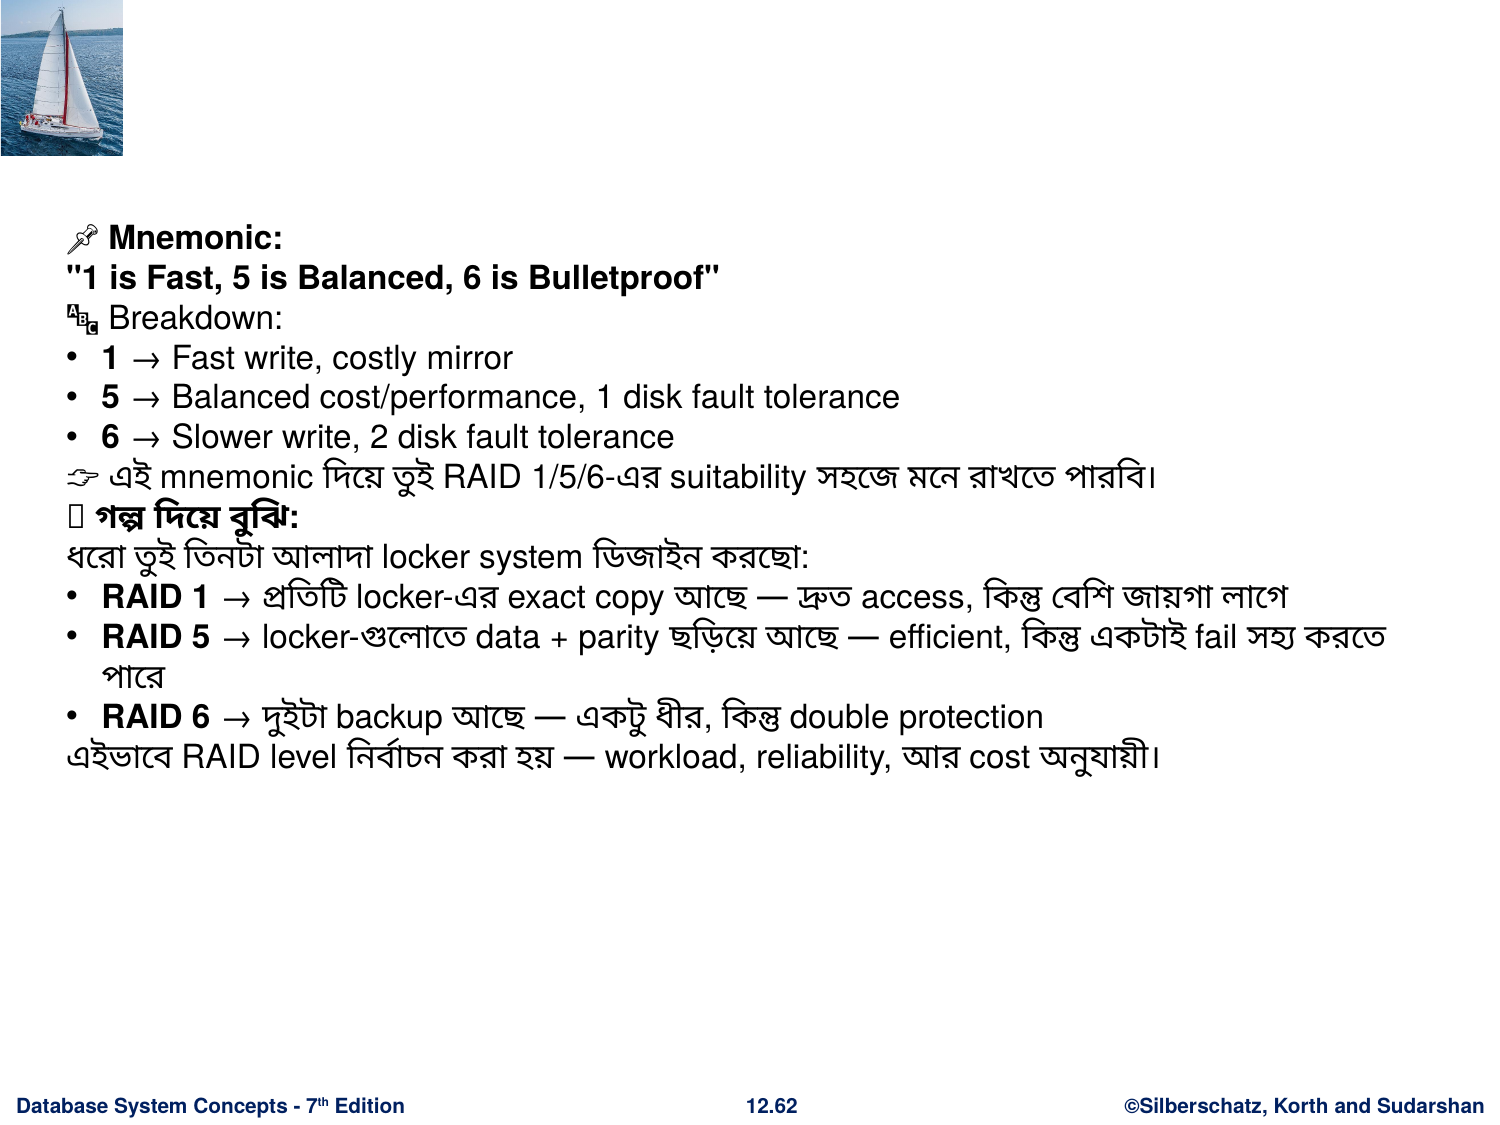

📌 Mnemonic:
"1 is Fast, 5 is Balanced, 6 is Bulletproof"
🔤 Breakdown:
1 → Fast write, costly mirror
5 → Balanced cost/performance, 1 disk fault tolerance
6 → Slower write, 2 disk fault tolerance
👉 এই mnemonic দিয়ে তুই RAID 1/5/6-এর suitability সহজে মনে রাখতে পারবি।
🧺 গল্প দিয়ে বুঝি:
ধরো তুই তিনটা আলাদা locker system ডিজাইন করছো:
RAID 1 → প্রতিটি locker-এর exact copy আছে — দ্রুত access, কিন্তু বেশি জায়গা লাগে
RAID 5 → locker-গুলোতে data + parity ছড়িয়ে আছে — efficient, কিন্তু একটাই fail সহ্য করতে পারে
RAID 6 → দুইটা backup আছে — একটু ধীর, কিন্তু double protection
এইভাবে RAID level নির্বাচন করা হয় — workload, reliability, আর cost অনুযায়ী।